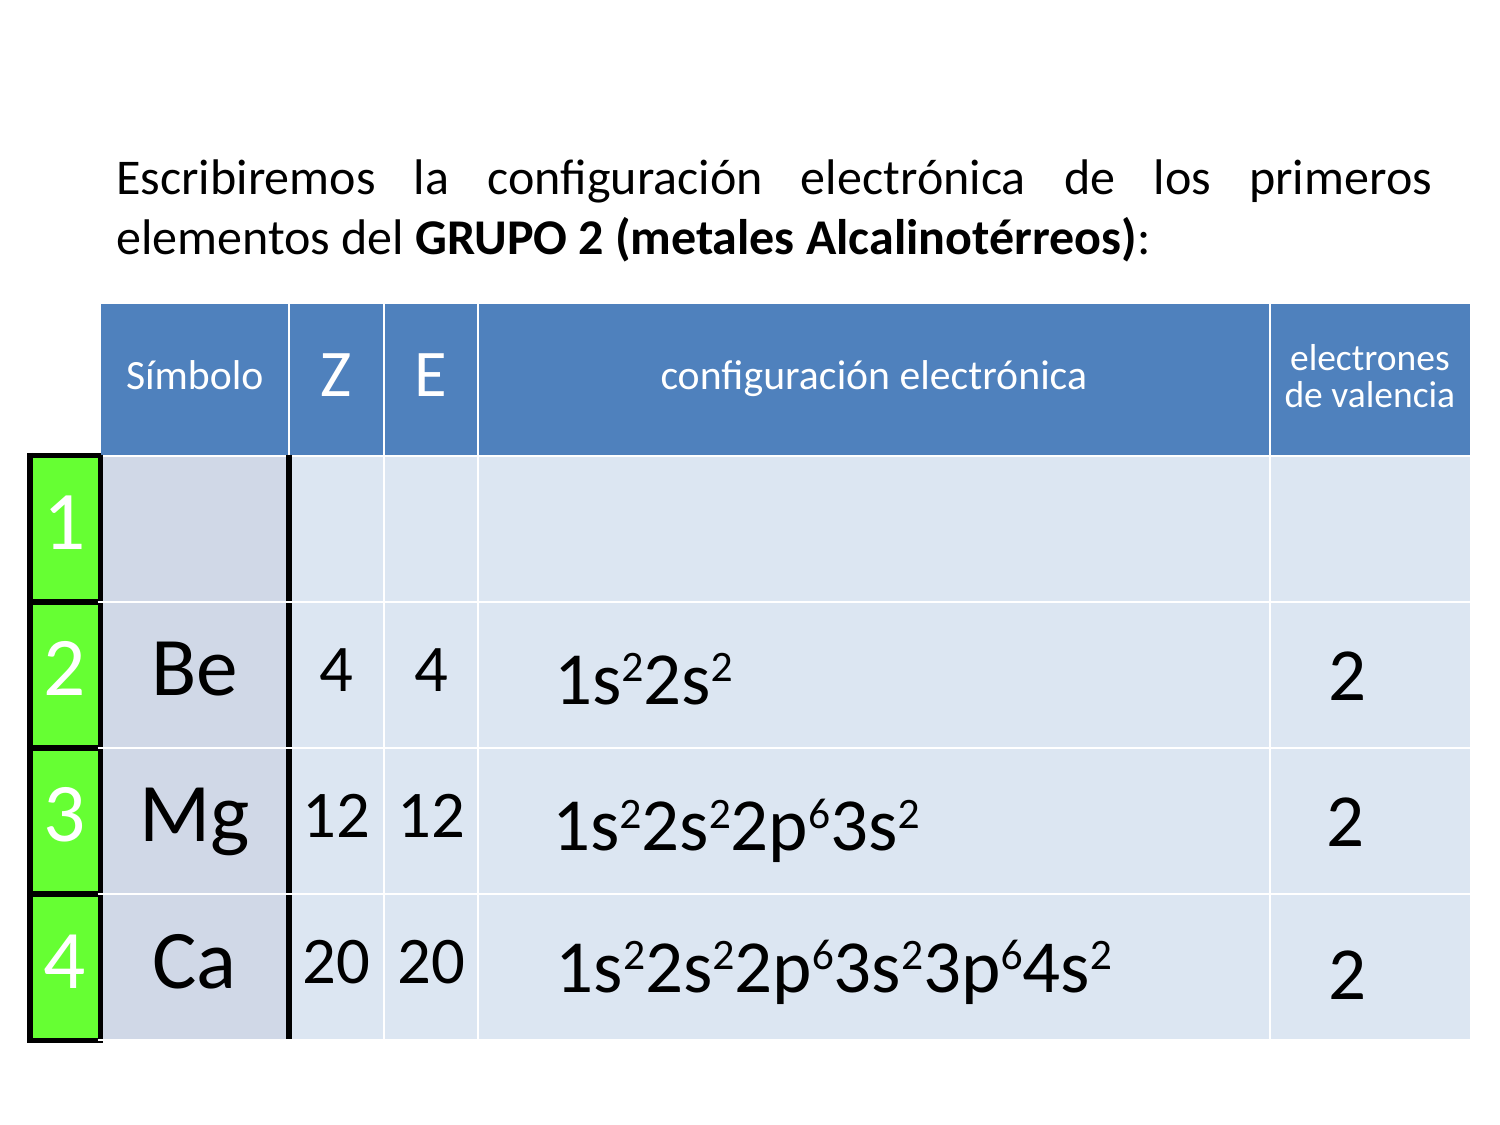

Escribiremos la configuración electrónica de los primeros elementos del GRUPO 2 (metales Alcalinotérreos):
|  | Símbolo | Z | E | configuración electrónica | electrones de valencia |
| --- | --- | --- | --- | --- | --- |
| 1 |  |  |  |  |  |
| 2 | Be | 4 | 4 |  |  |
| 3 | Mg | 12 | 12 |  |  |
| 4 | Ca | 20 | 20 |  |  |
2
1s22s2
2
1s22s22p63s2

1s22s22p63s23p64s2
2